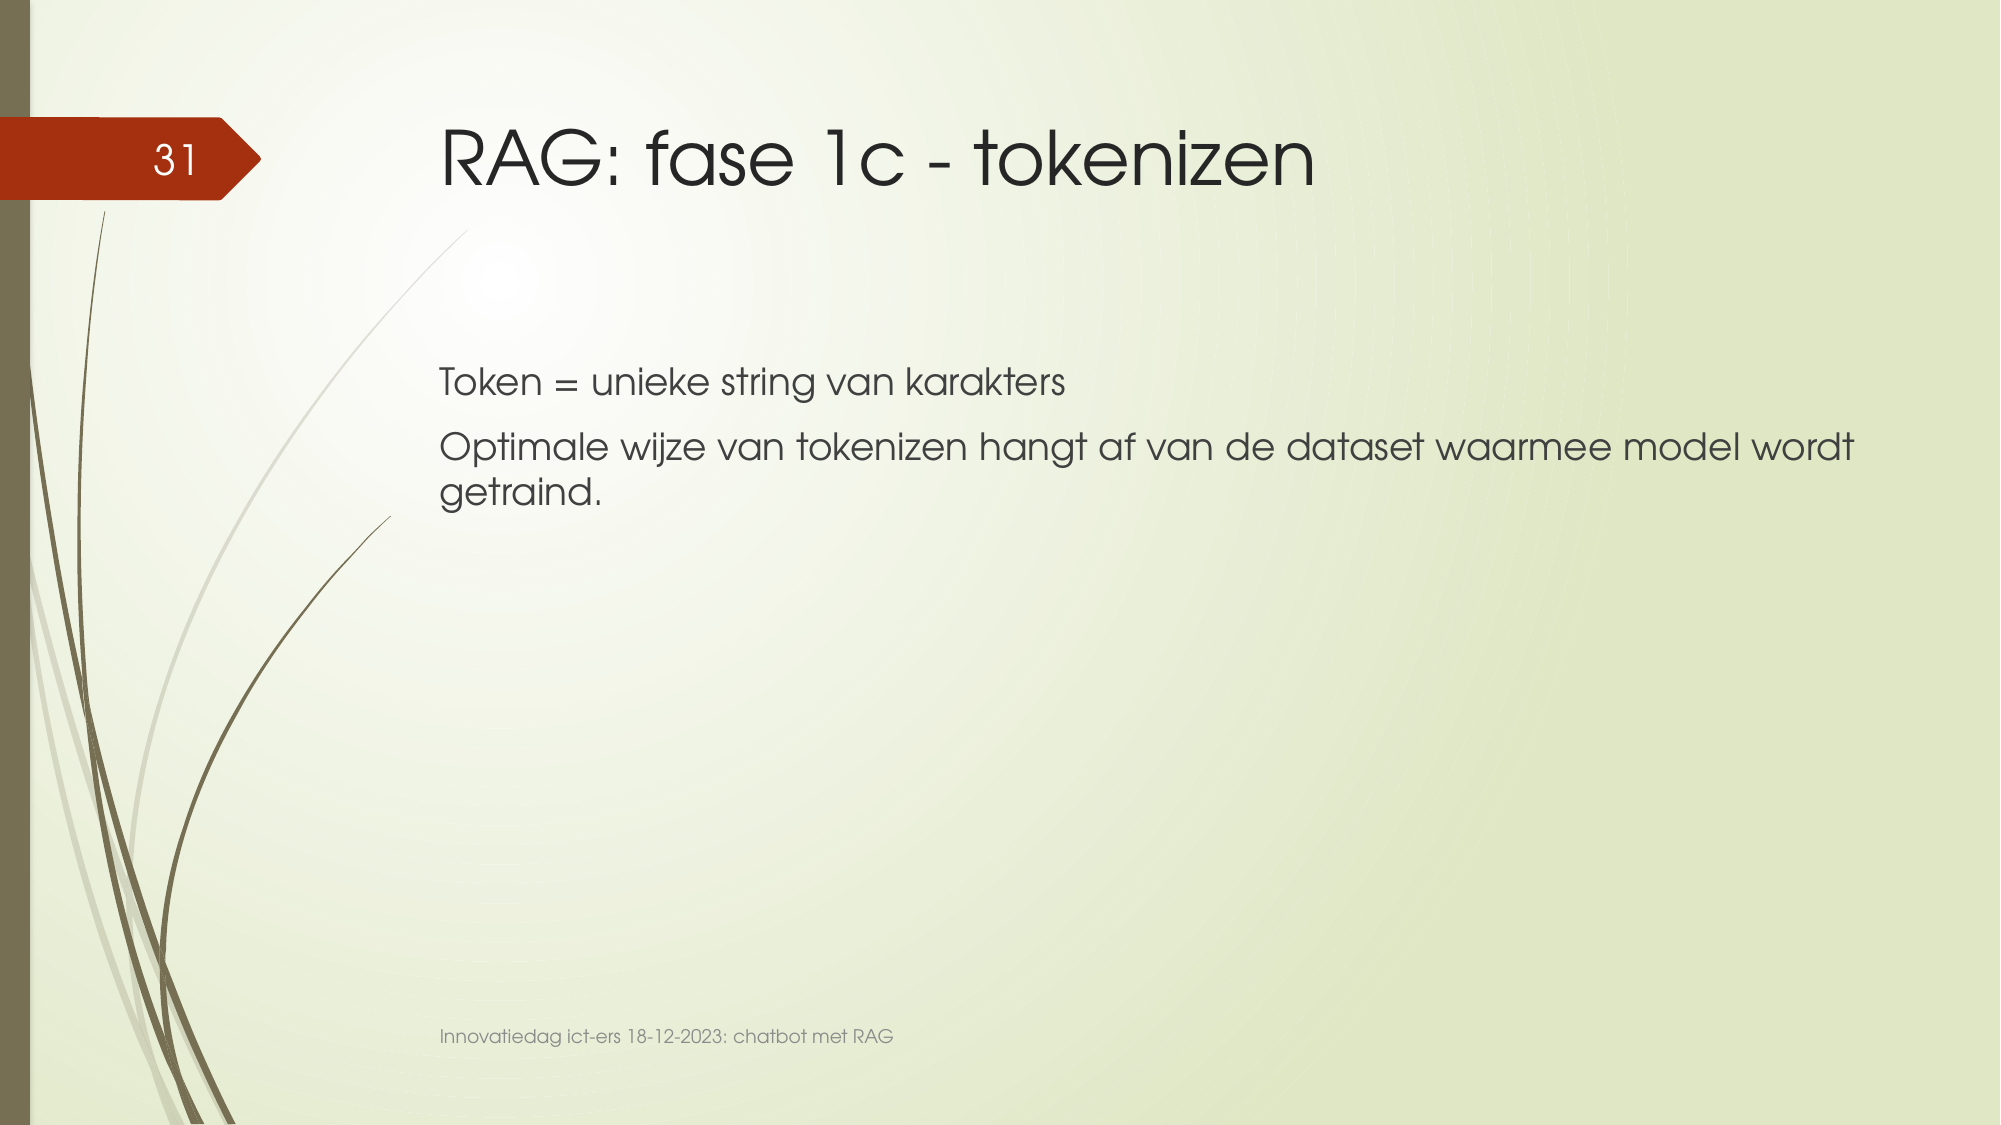

# RAG: fase 1c - tokenizen
31
Token = unieke string van karakters
Optimale wijze van tokenizen hangt af van de dataset waarmee model wordt getraind.
Innovatiedag ict-ers 18-12-2023: chatbot met RAG